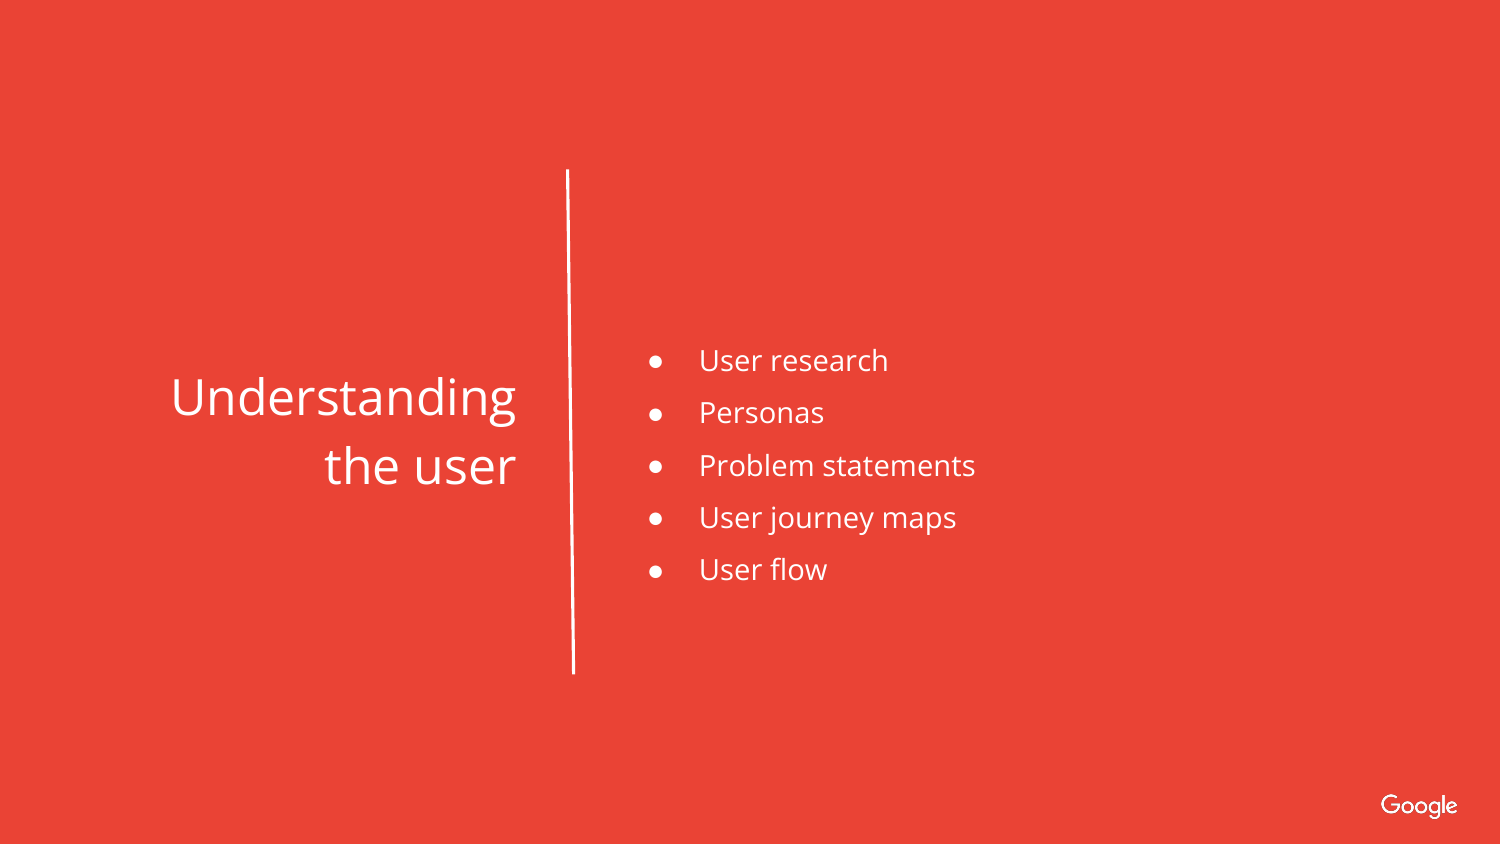

User research
Personas
Problem statements
User journey maps
User flow

Understanding
the user